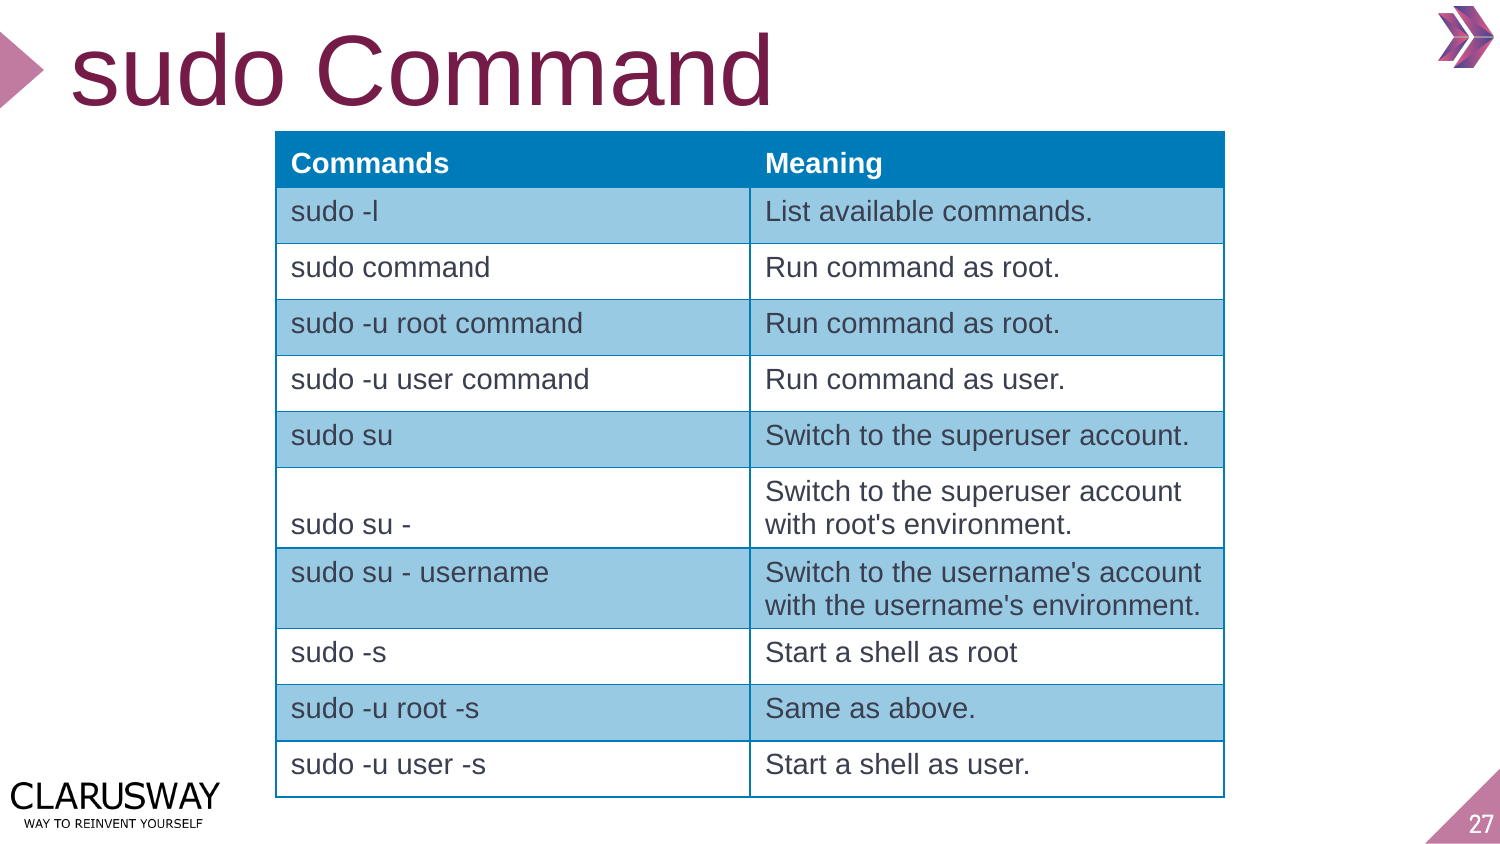

# sudo Command
| Commands | Meaning |
| --- | --- |
| sudo -l | List available commands. |
| sudo command | Run command as root. |
| sudo -u root command | Run command as root. |
| sudo -u user command | Run command as user. |
| sudo su | Switch to the superuser account. |
| sudo su - | Switch to the superuser account with root's environment. |
| sudo su - username | Switch to the username's account with the username's environment. |
| sudo -s | Start a shell as root |
| sudo -u root -s | Same as above. |
| sudo -u user -s | Start a shell as user. |
27